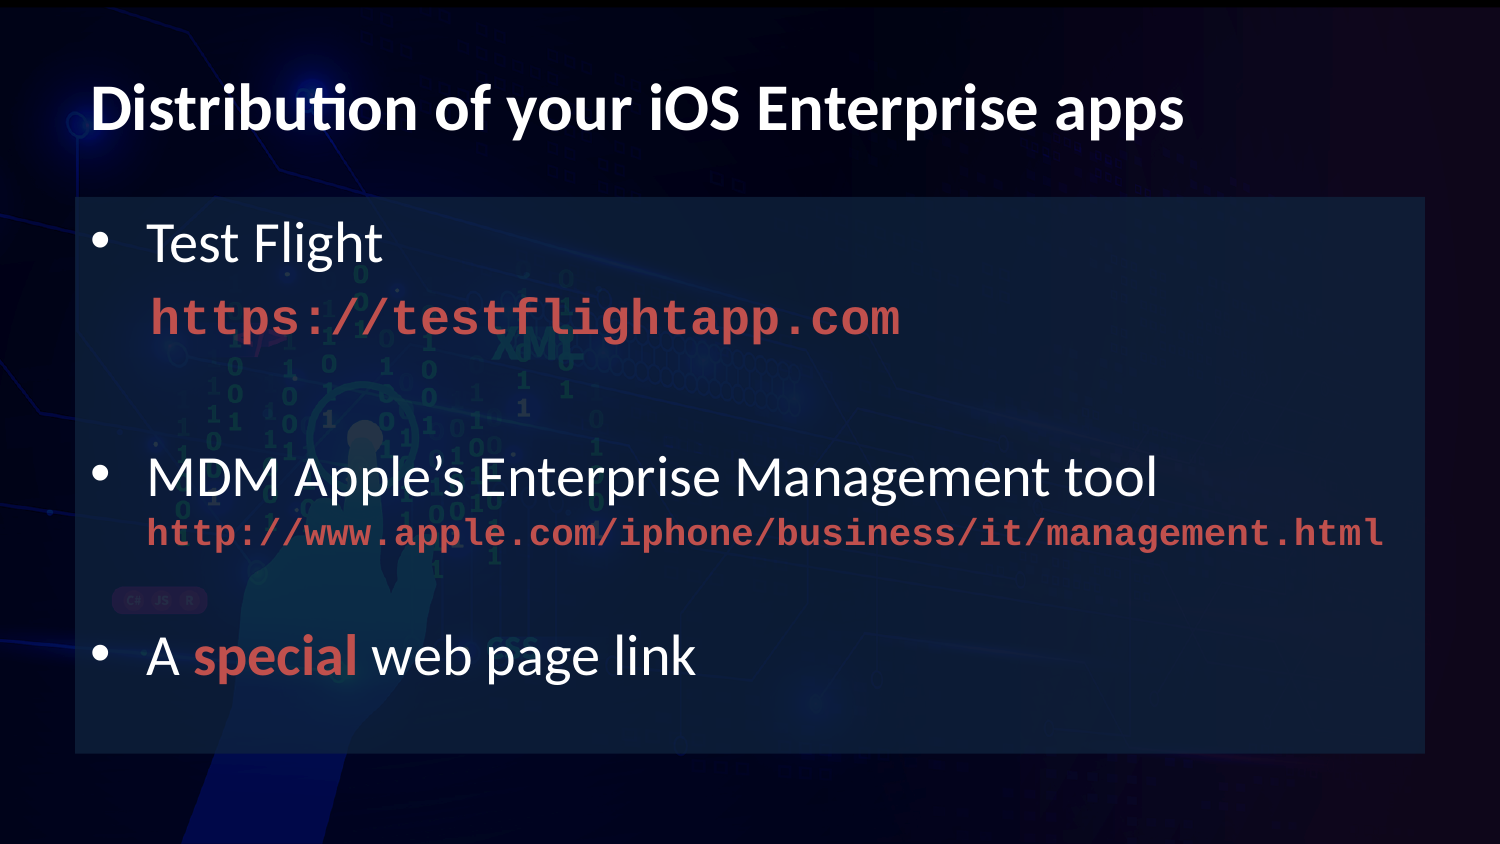

# Distribution of your iOS Enterprise apps
Test Flight
  https://testflightapp.com

MDM Apple’s Enterprise Management tool http://www.apple.com/iphone/business/it/management.html

A special web page link